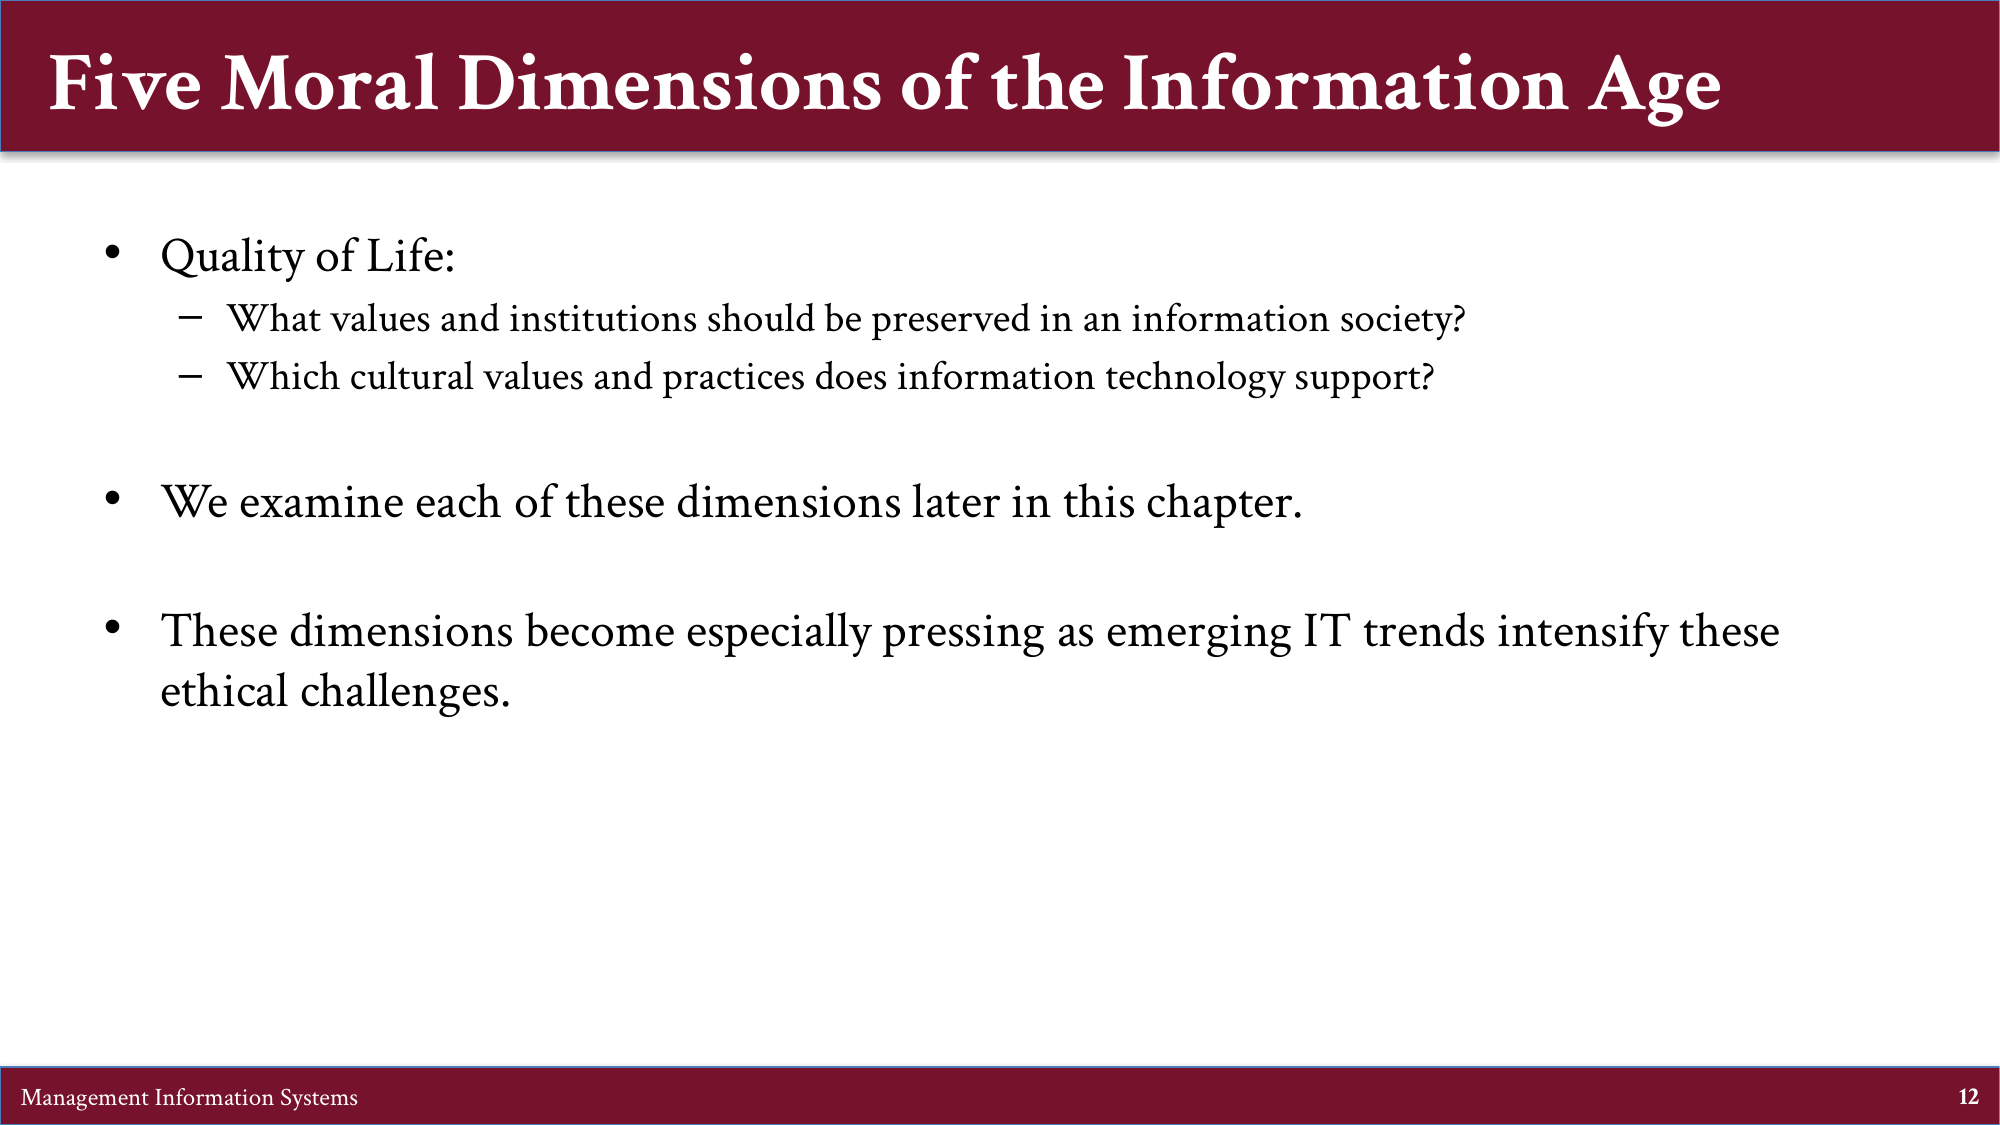

# Five Moral Dimensions of the Information Age
Quality of Life:
What values and institutions should be preserved in an information society?
Which cultural values and practices does information technology support?

We examine each of these dimensions later in this chapter.

These dimensions become especially pressing as emerging IT trends intensify these ethical challenges.

 Management Information Systems
12